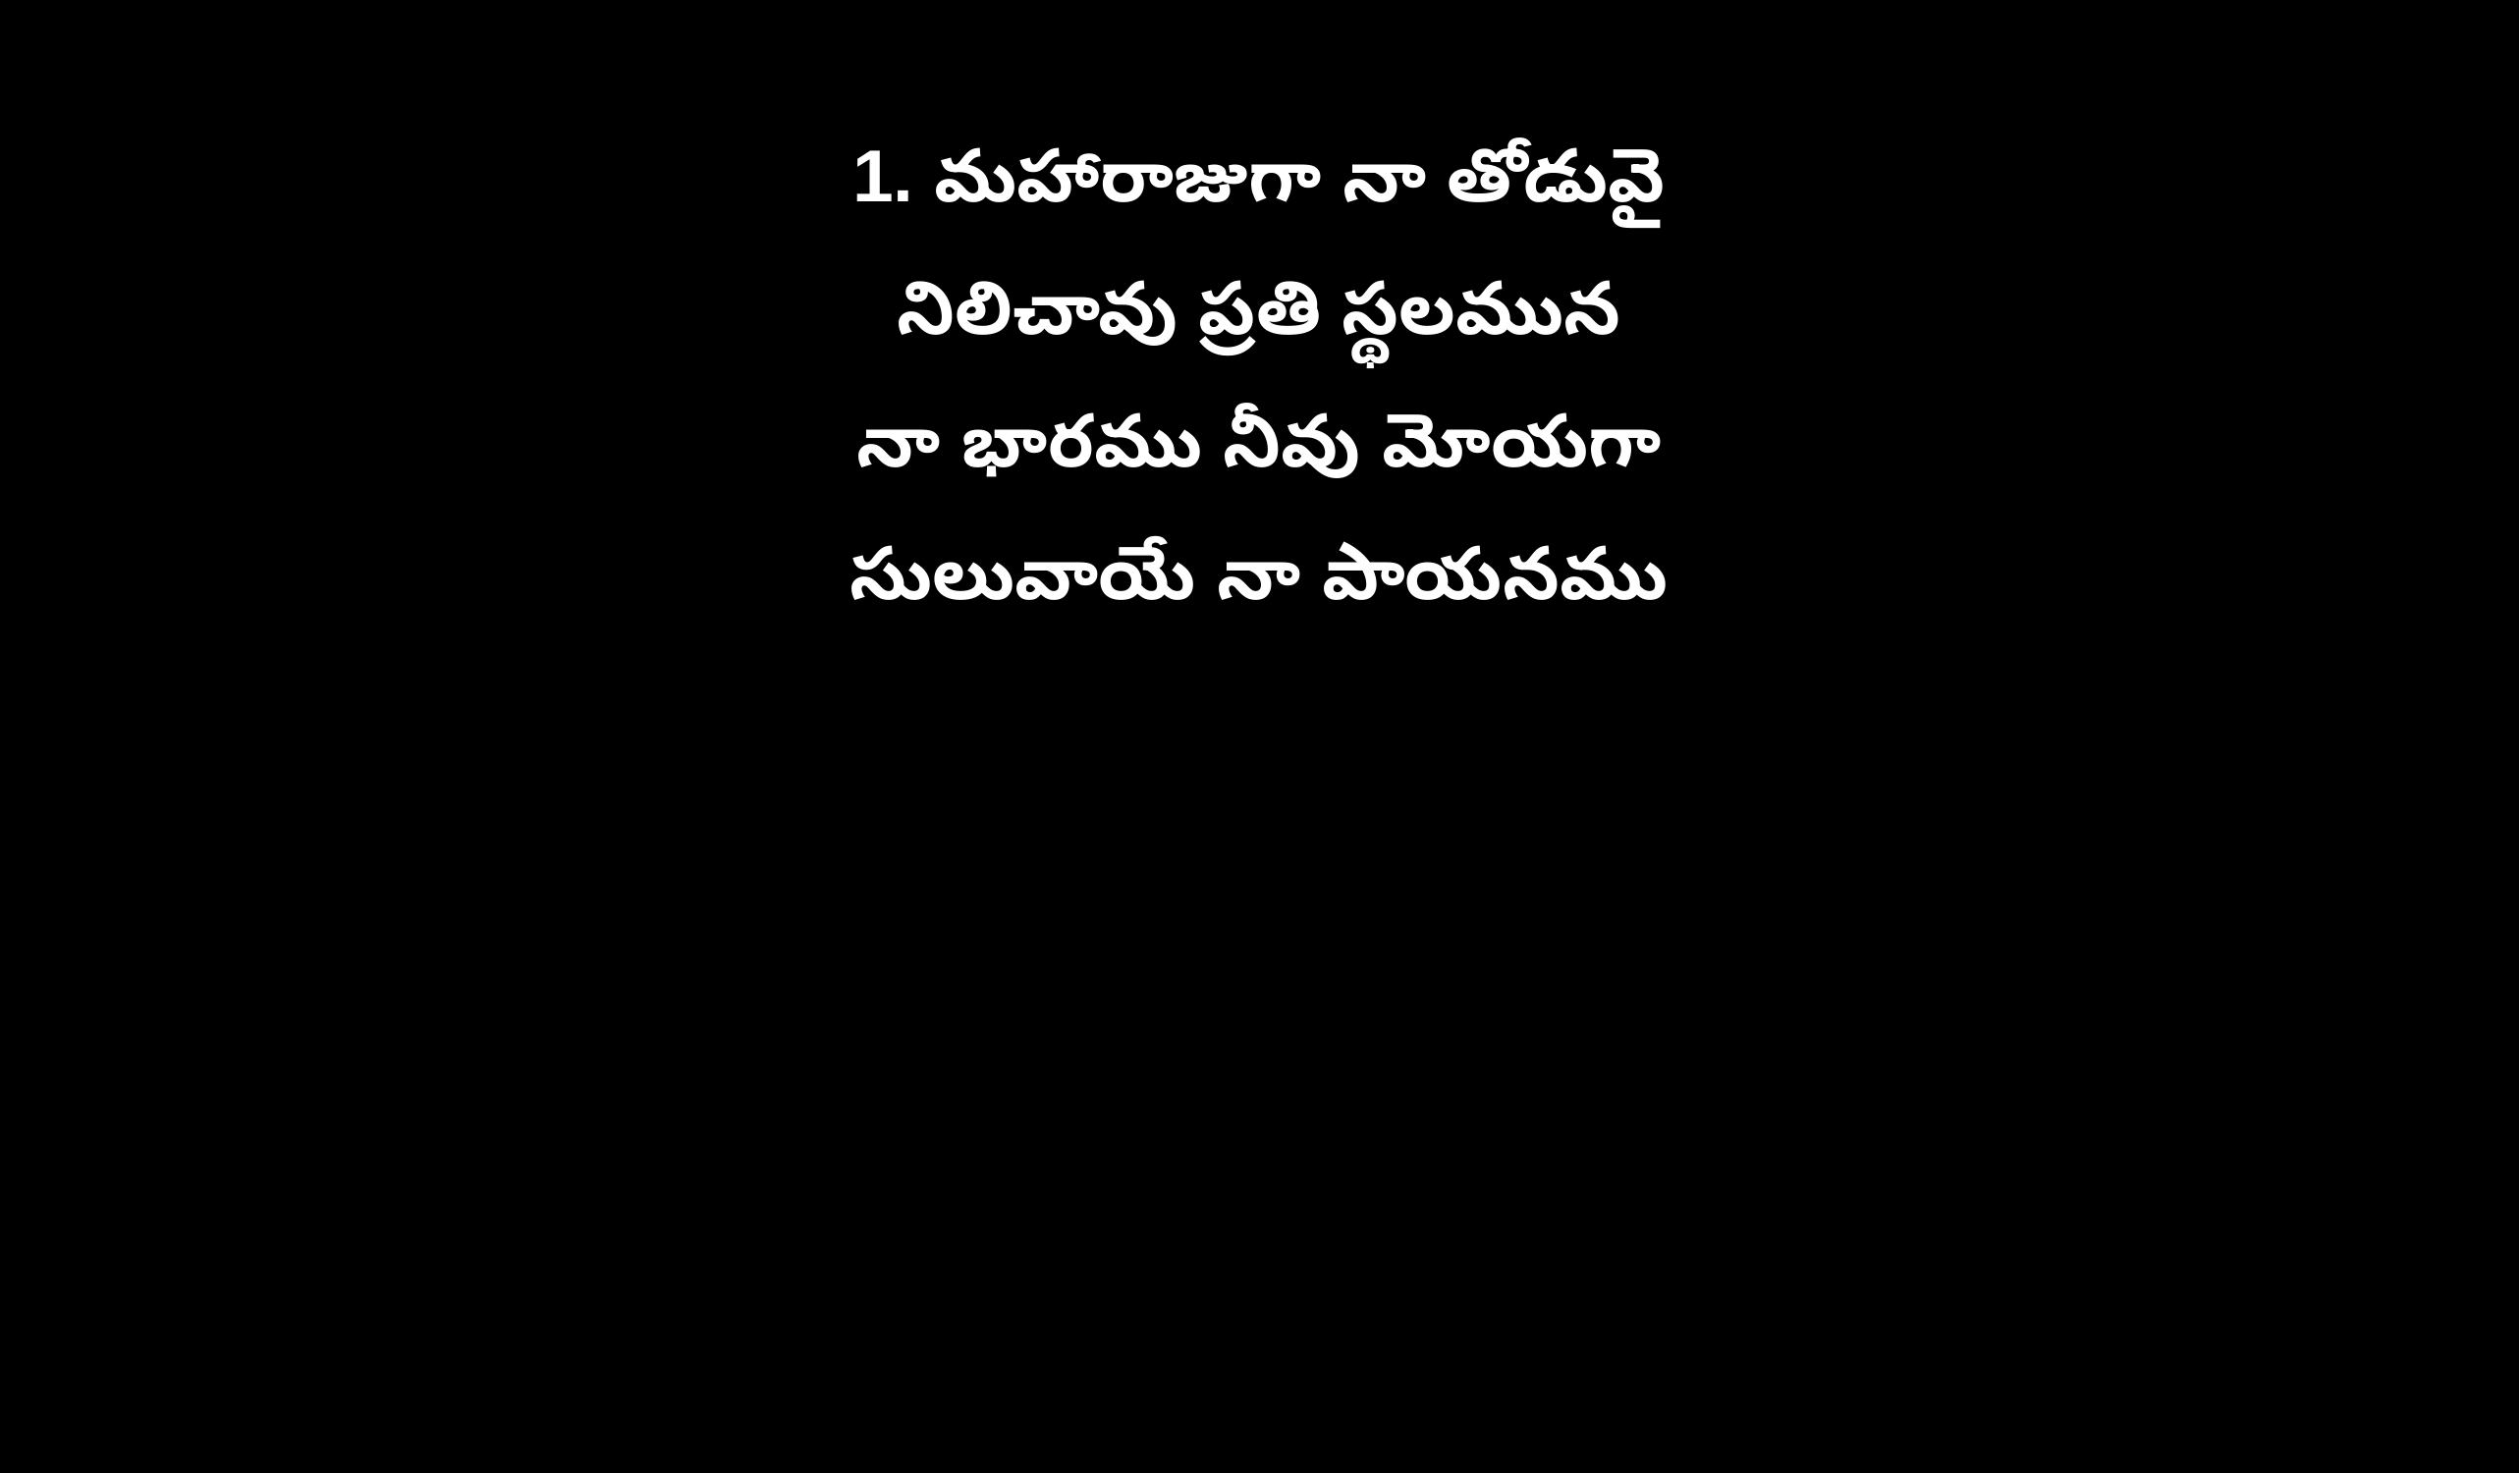

1. మహారాజుగా నా తోడువై
నిలిచావు ప్రతి స్థలమున
నా భారము నీవు మోయగా
సులువాయే నా పాయనము